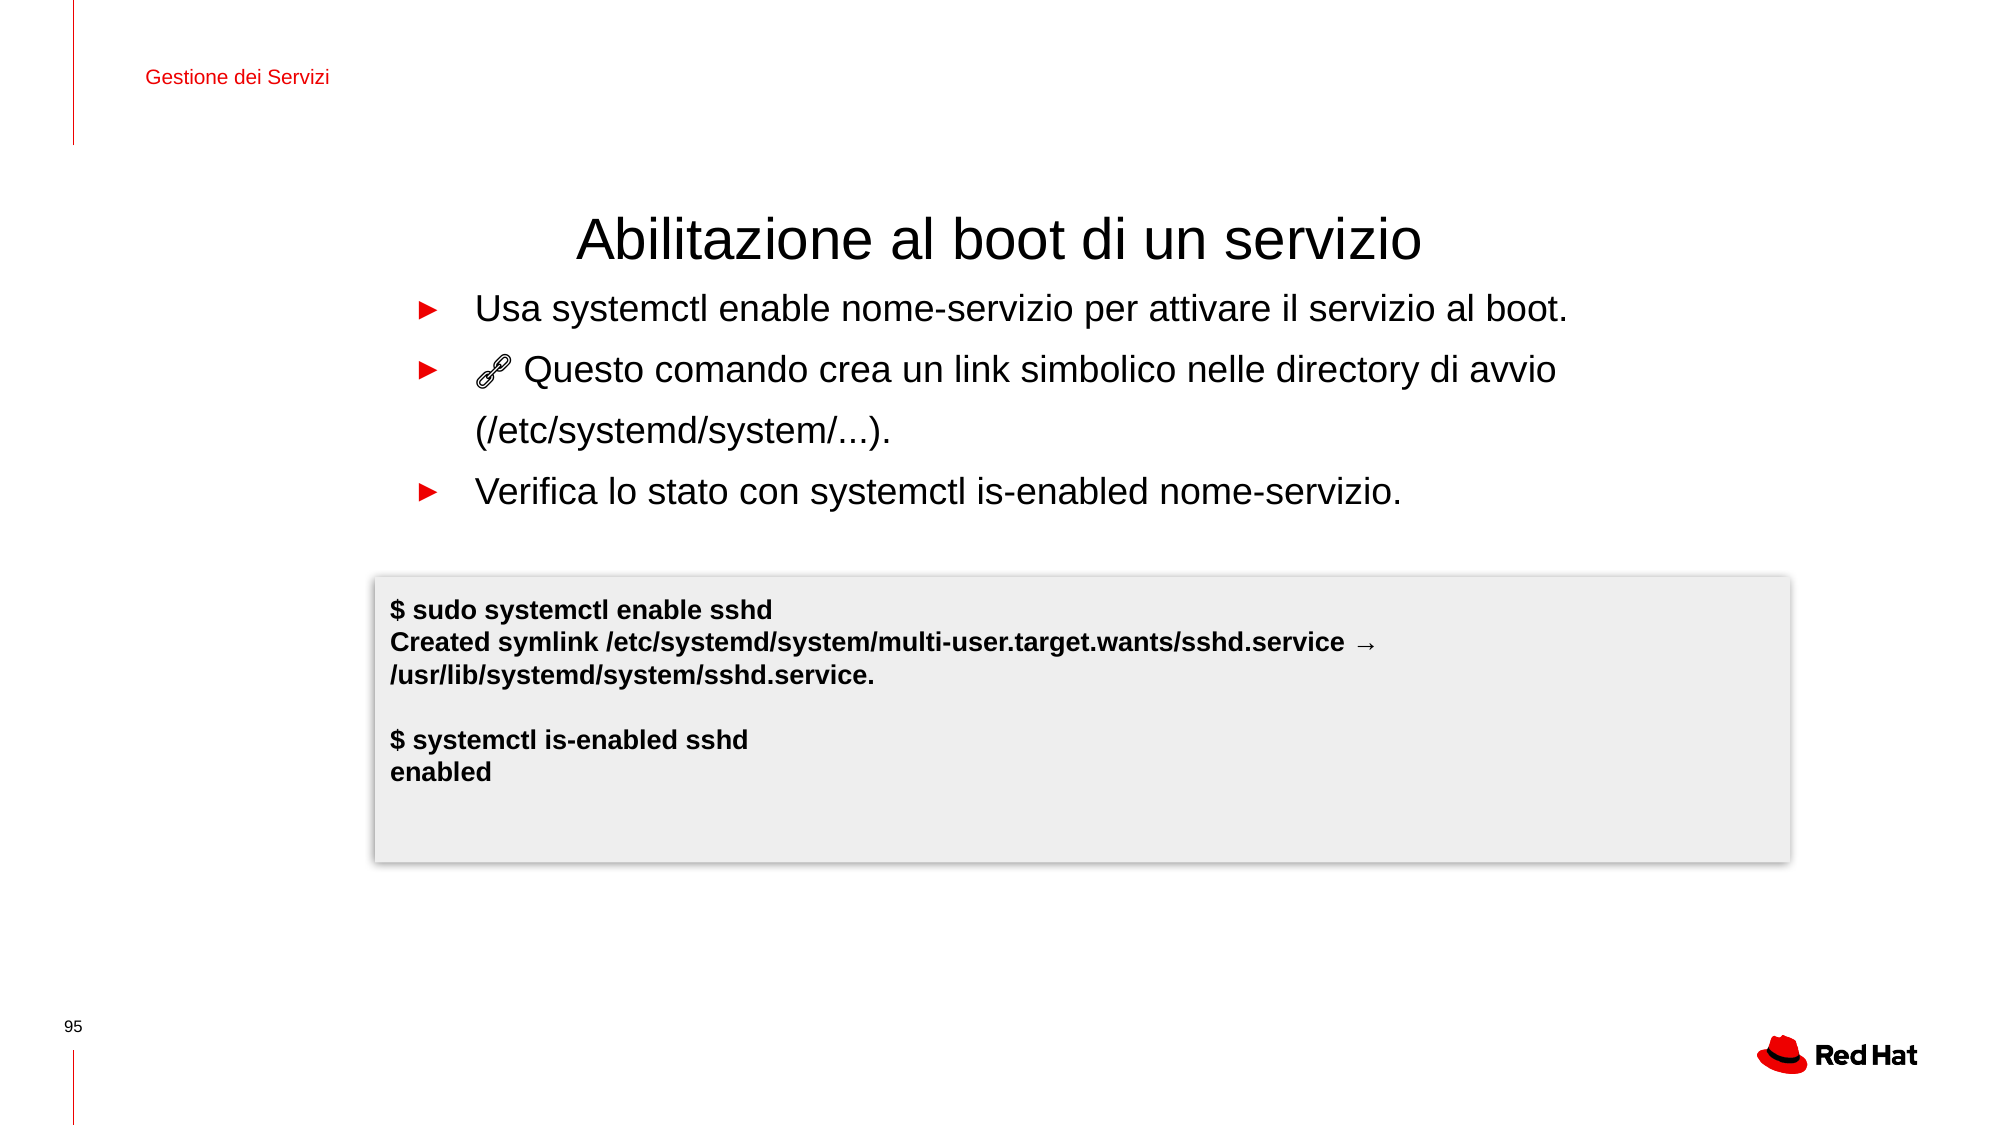

Gestione dei Servizi
# Abilitazione al boot di un servizio
Usa systemctl enable nome-servizio per attivare il servizio al boot.
🔗 Questo comando crea un link simbolico nelle directory di avvio (/etc/systemd/system/...).
Verifica lo stato con systemctl is-enabled nome-servizio.
$ sudo systemctl enable sshd
Created symlink /etc/systemd/system/multi-user.target.wants/sshd.service → /usr/lib/systemd/system/sshd.service.

$ systemctl is-enabled sshd
enabled

95